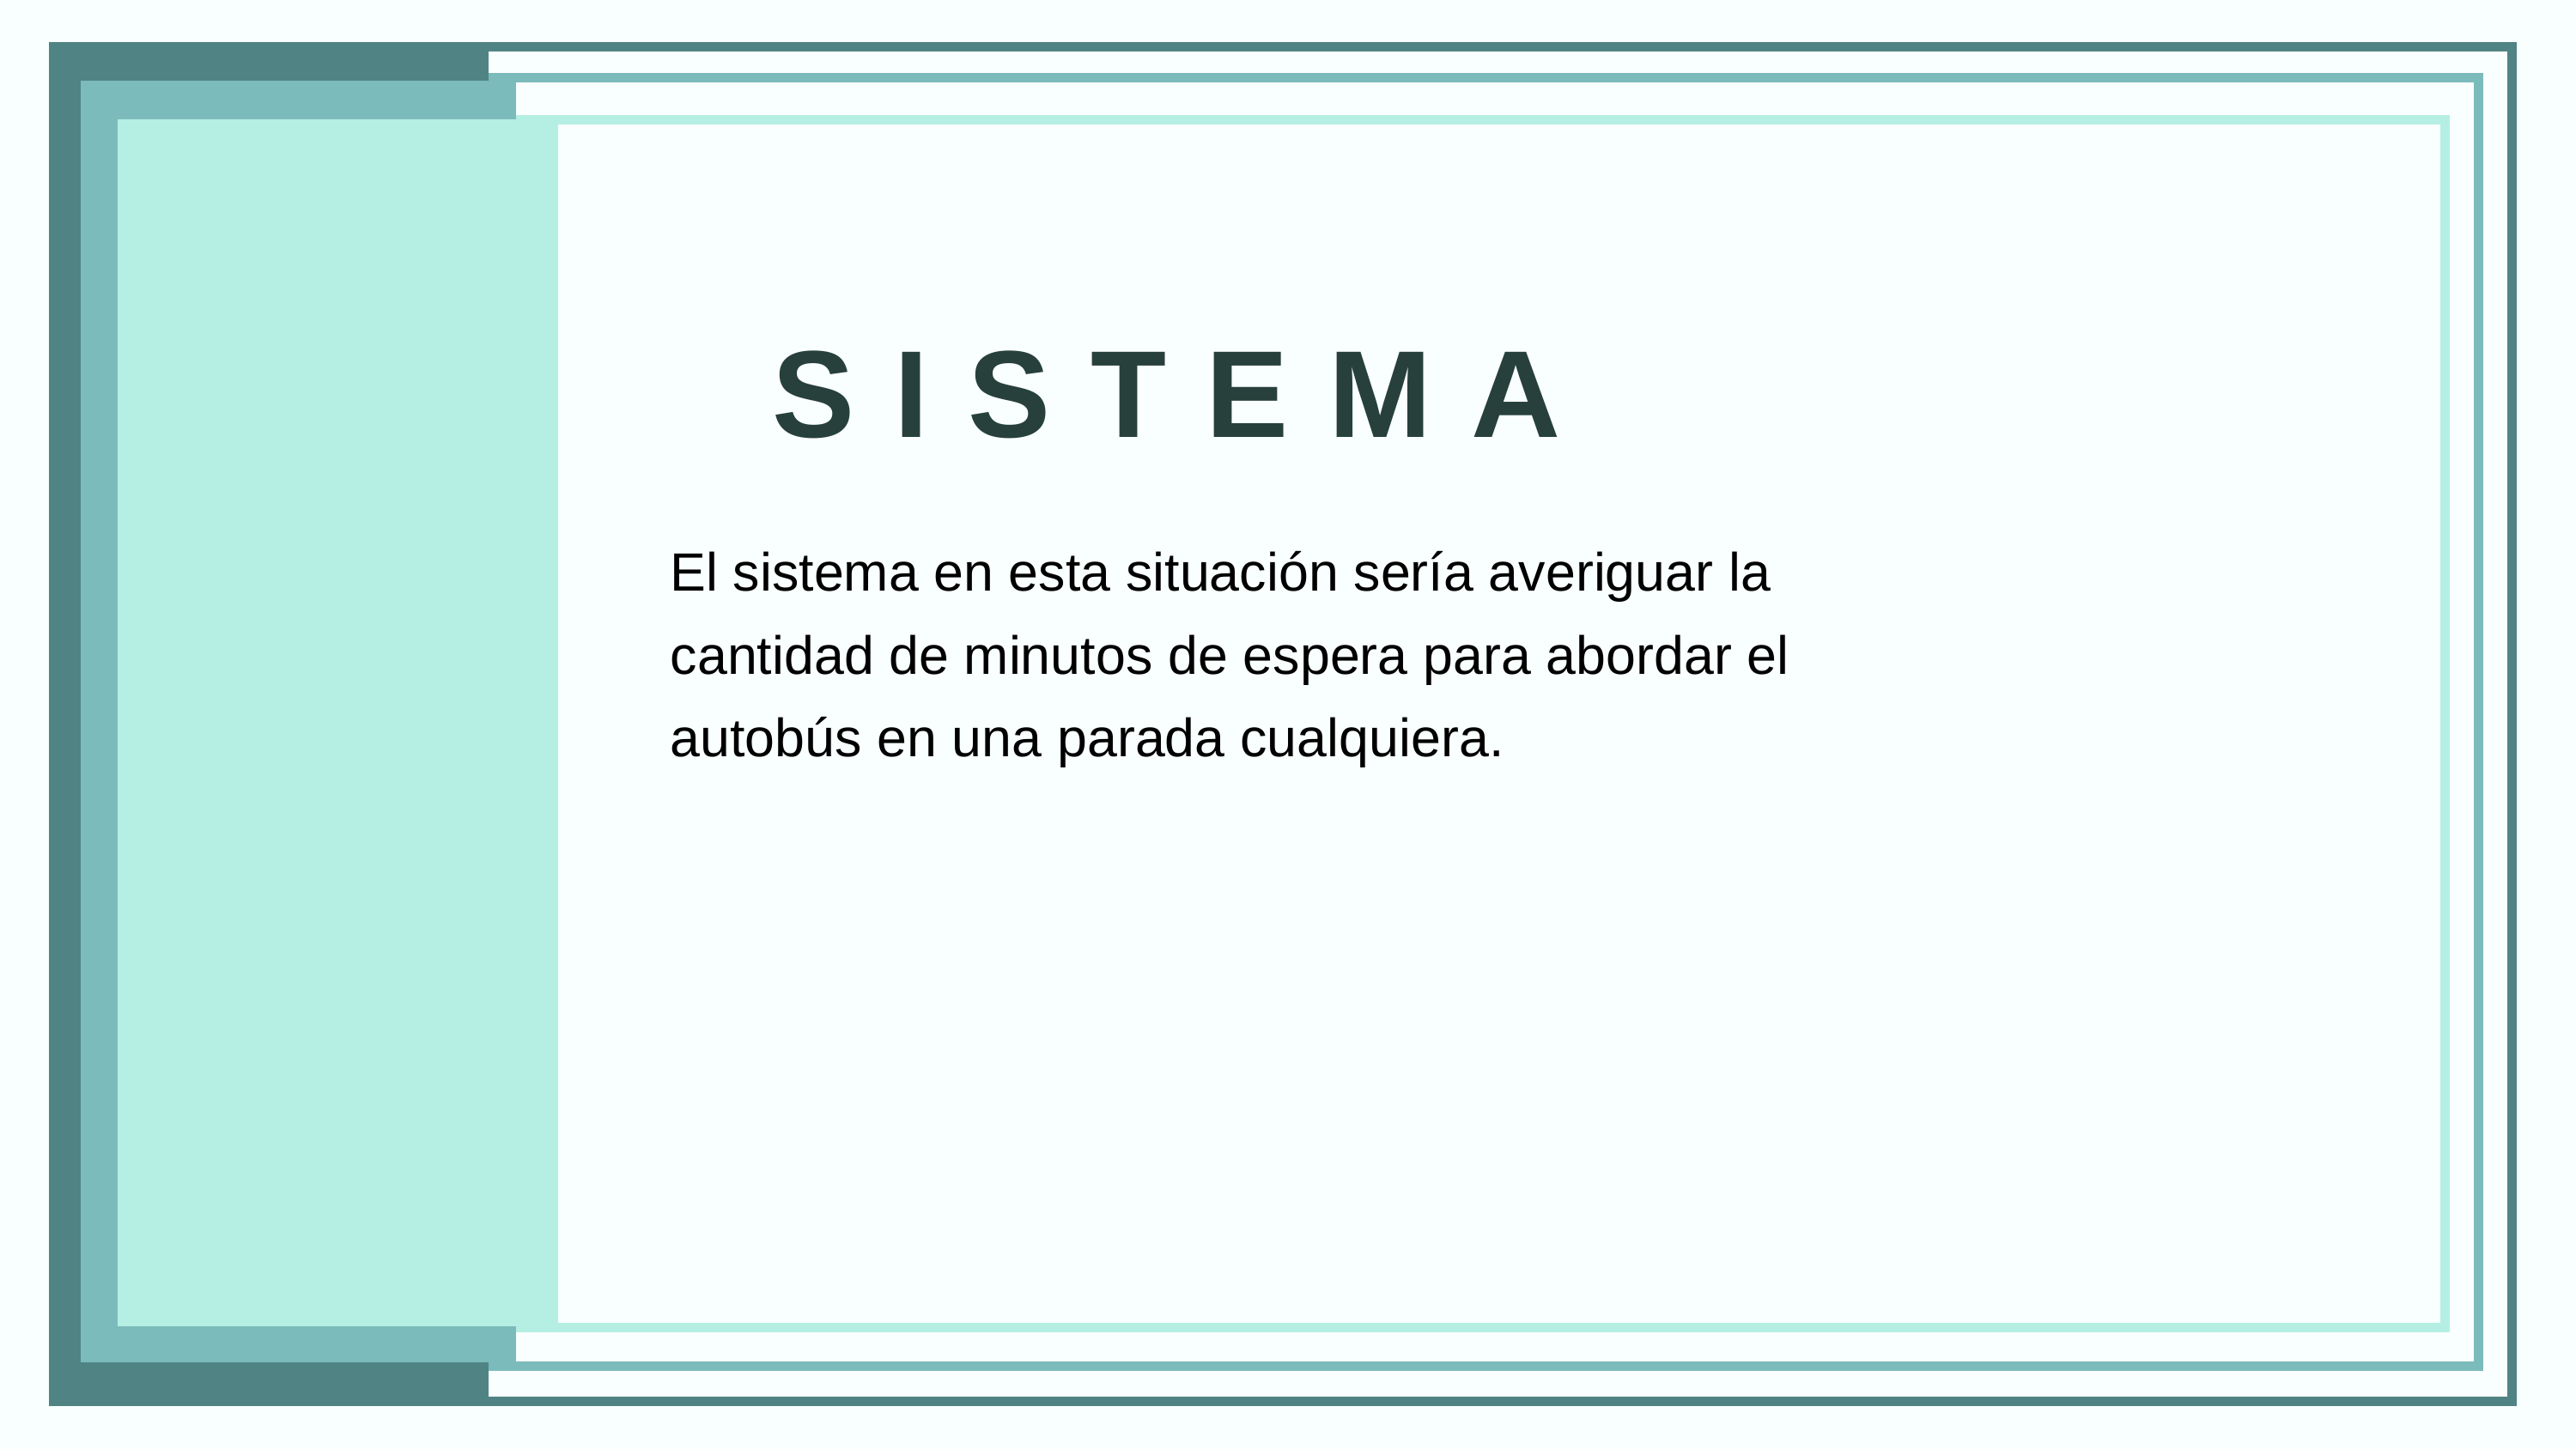

SISTEMA
El sistema en esta situación sería averiguar la cantidad de minutos de espera para abordar el autobús en una parada cualquiera.